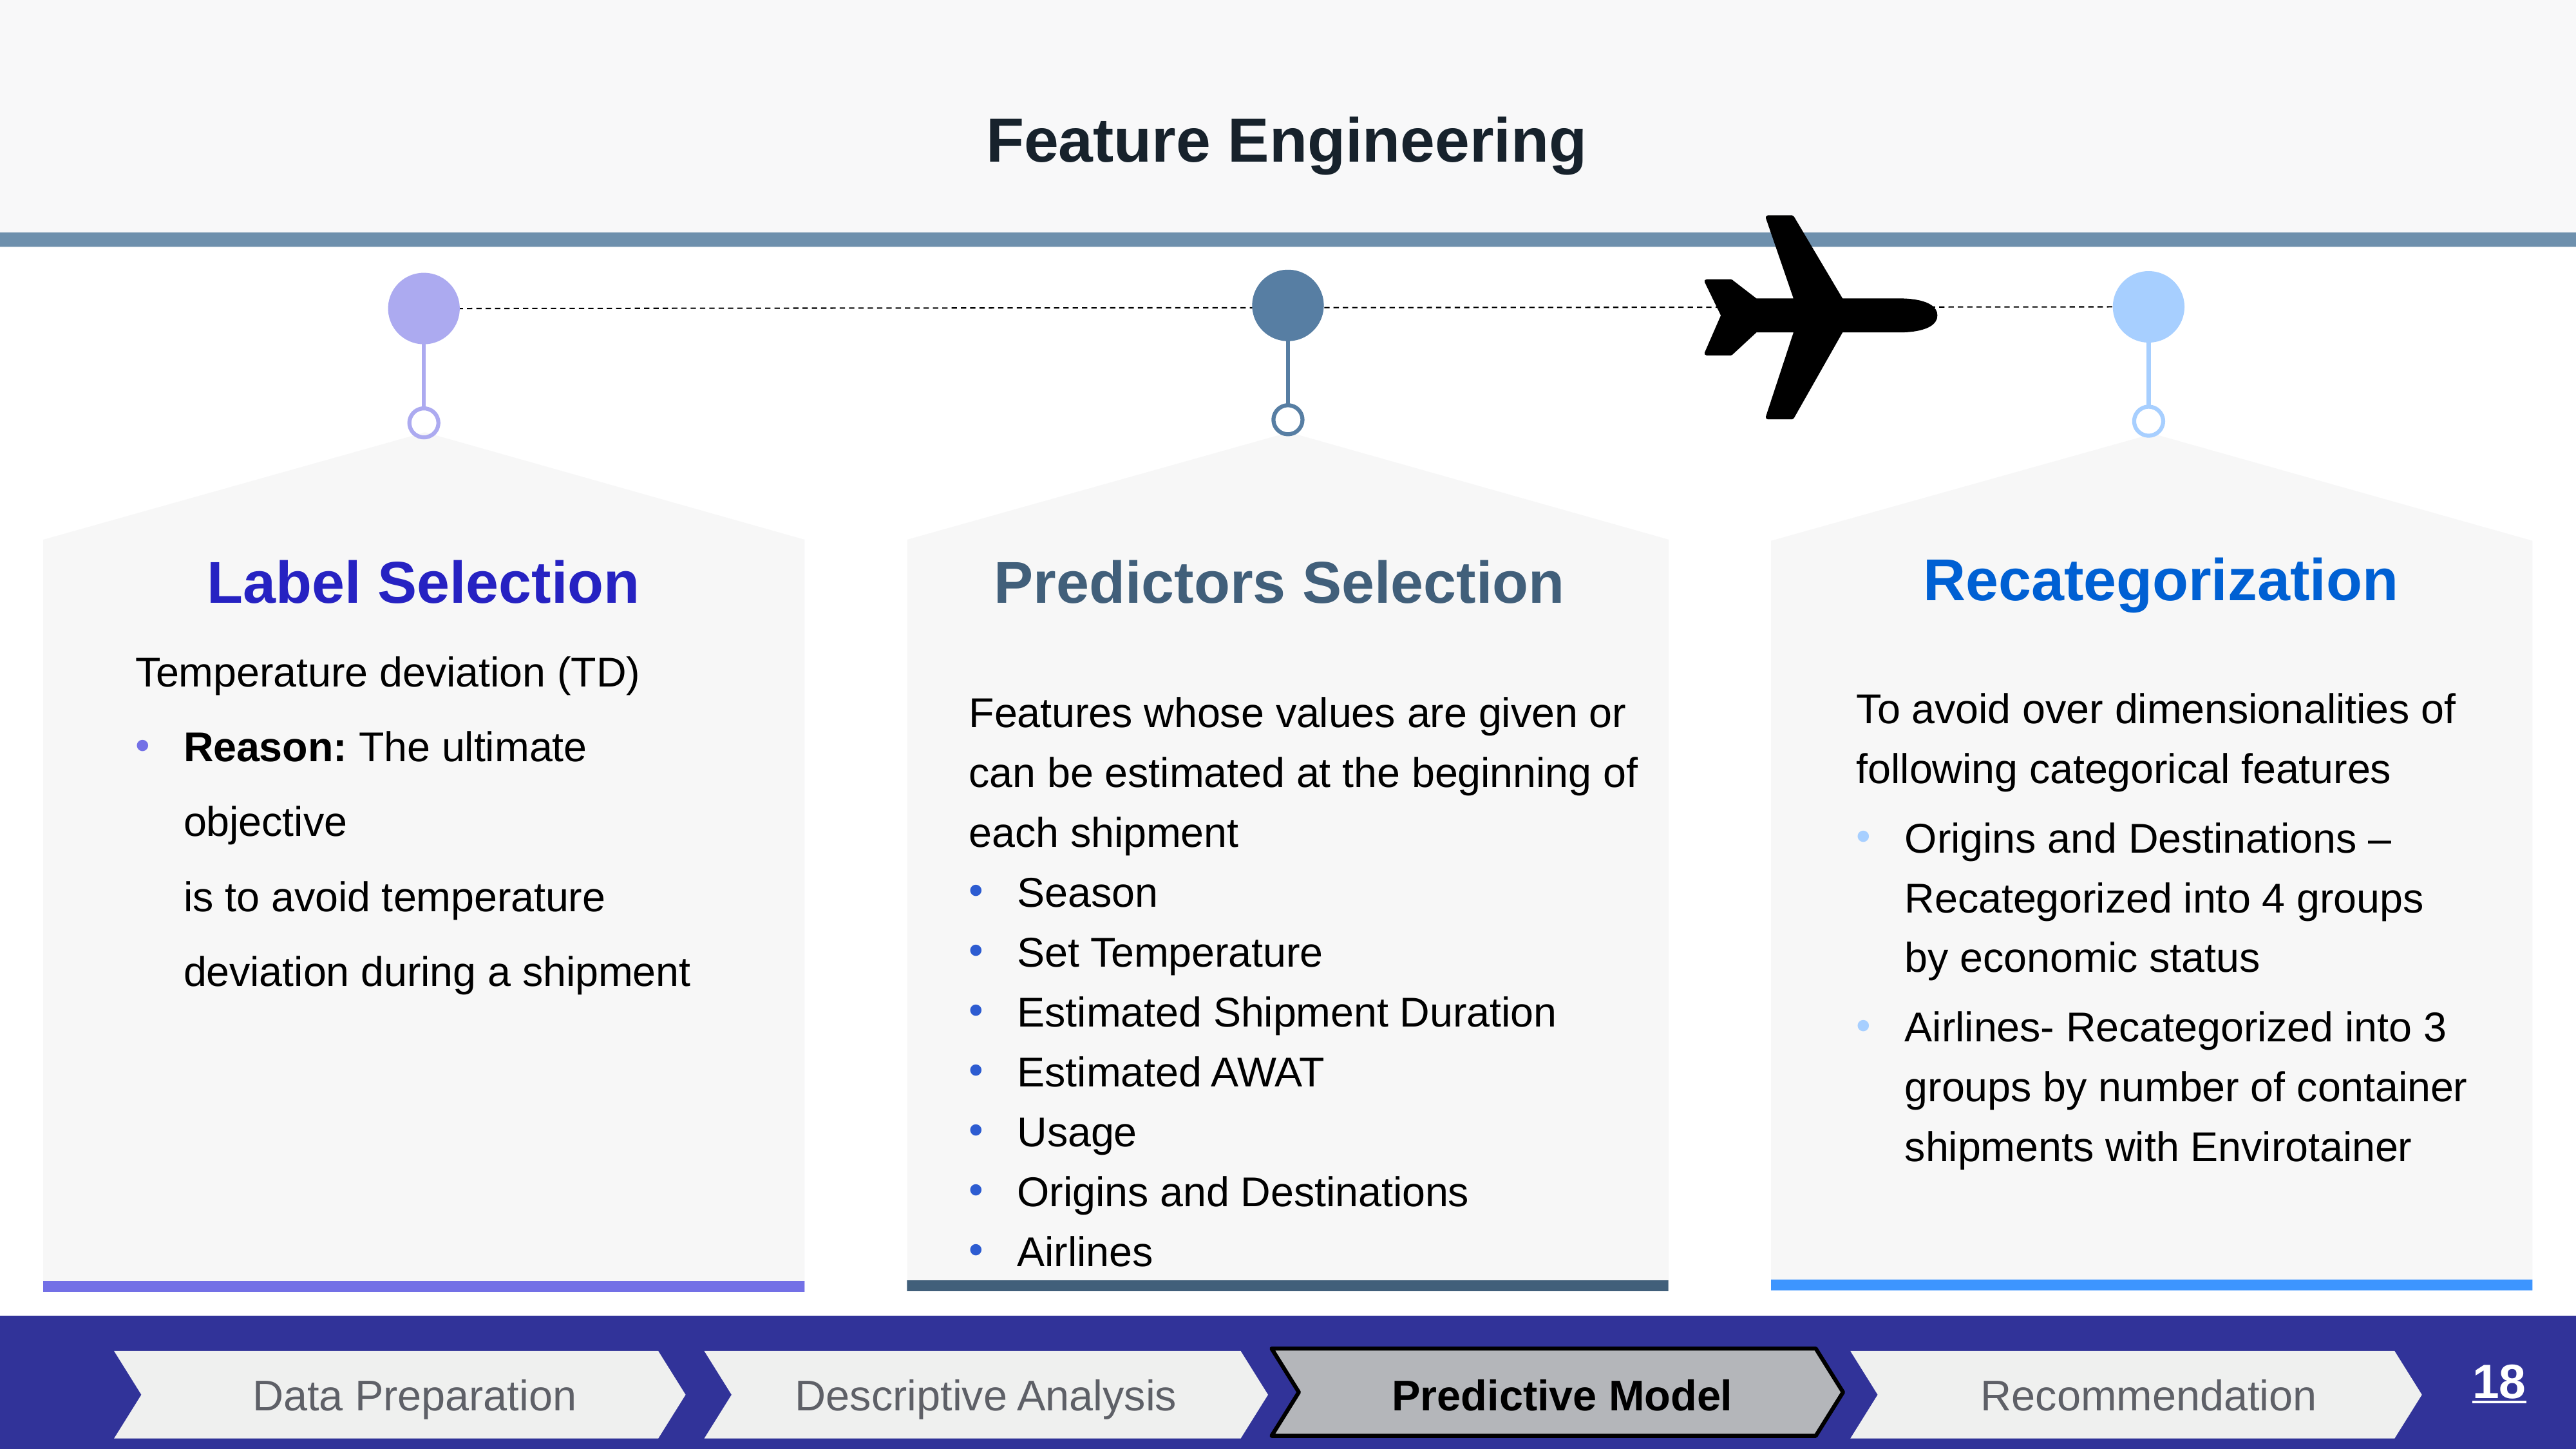

Feature Engineering

Recategorization
Label Selection
Predictors Selection
To avoid over dimensionalities of following categorical features

Origins and Destinations – Recategorized into 4 groups by economic status

Airlines- Recategorized into 3 groups by number of container shipments with Envirotainer
Temperature deviation (TD)
Reason: The ultimate objective
is to avoid temperature deviation during a shipment
Features whose values are given or can be estimated at the beginning of each shipment
Season
Set Temperature
Estimated Shipment Duration
Estimated AWAT
Usage
Origins and Destinations
Airlines

Data Preparation
Predictive Model
Descriptive Analysis
Recommendation
18